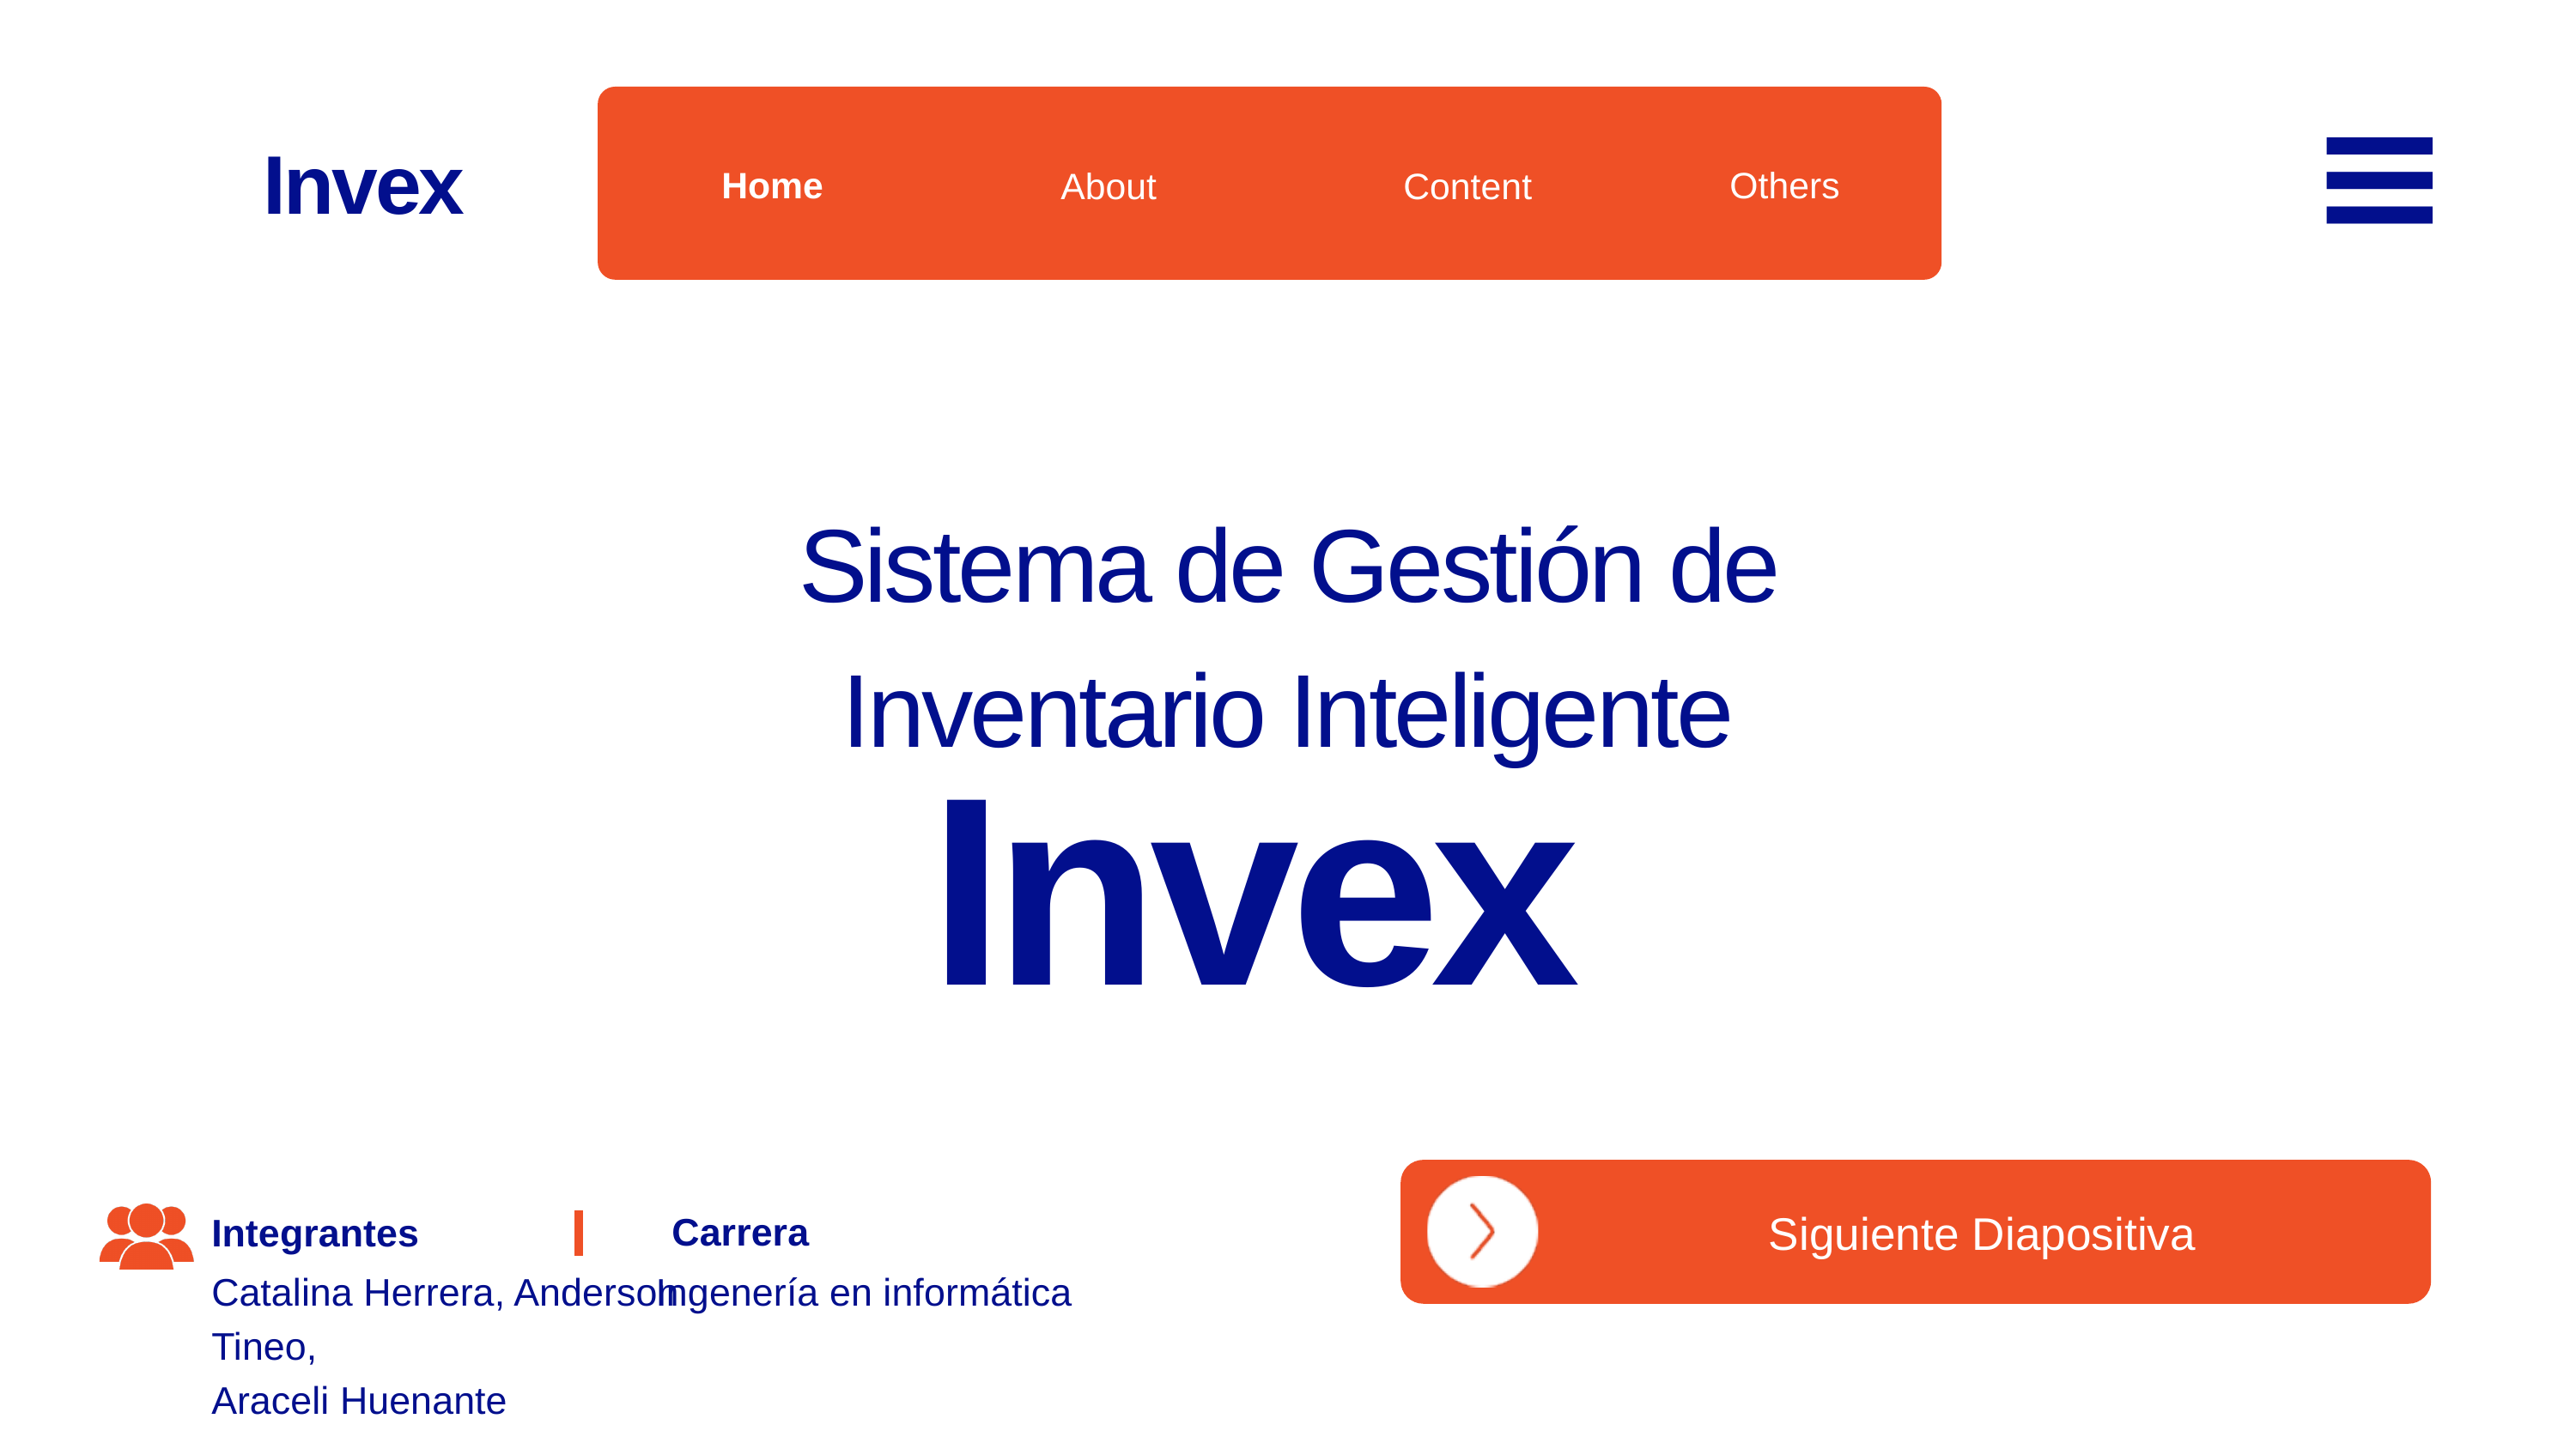

Invex

Home
Others
About
Content
Sistema de Gestión de Inventario Inteligente
Invex

Siguiente Diapositiva
Carrera
Integrantes

Catalina Herrera, Anderson Tineo,
Araceli Huenante
Ingenería en informática